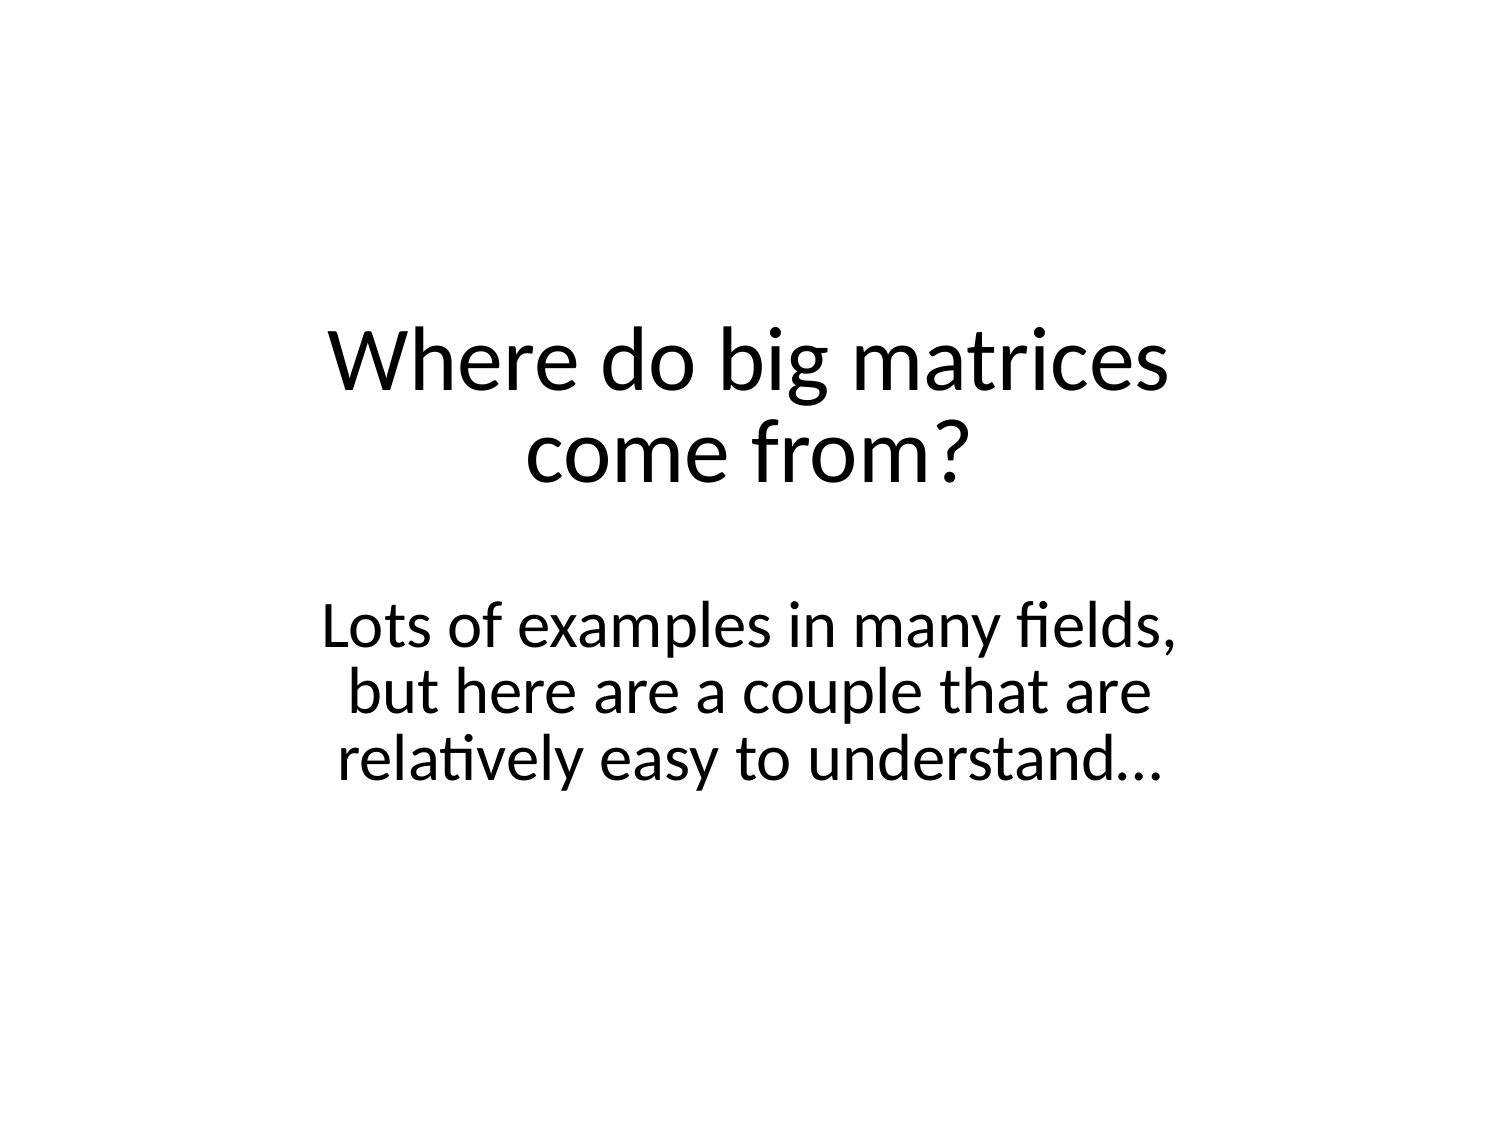

# Where do big matrices come from? Lots of examples in many fields, but here are a couple that are relatively easy to understand…